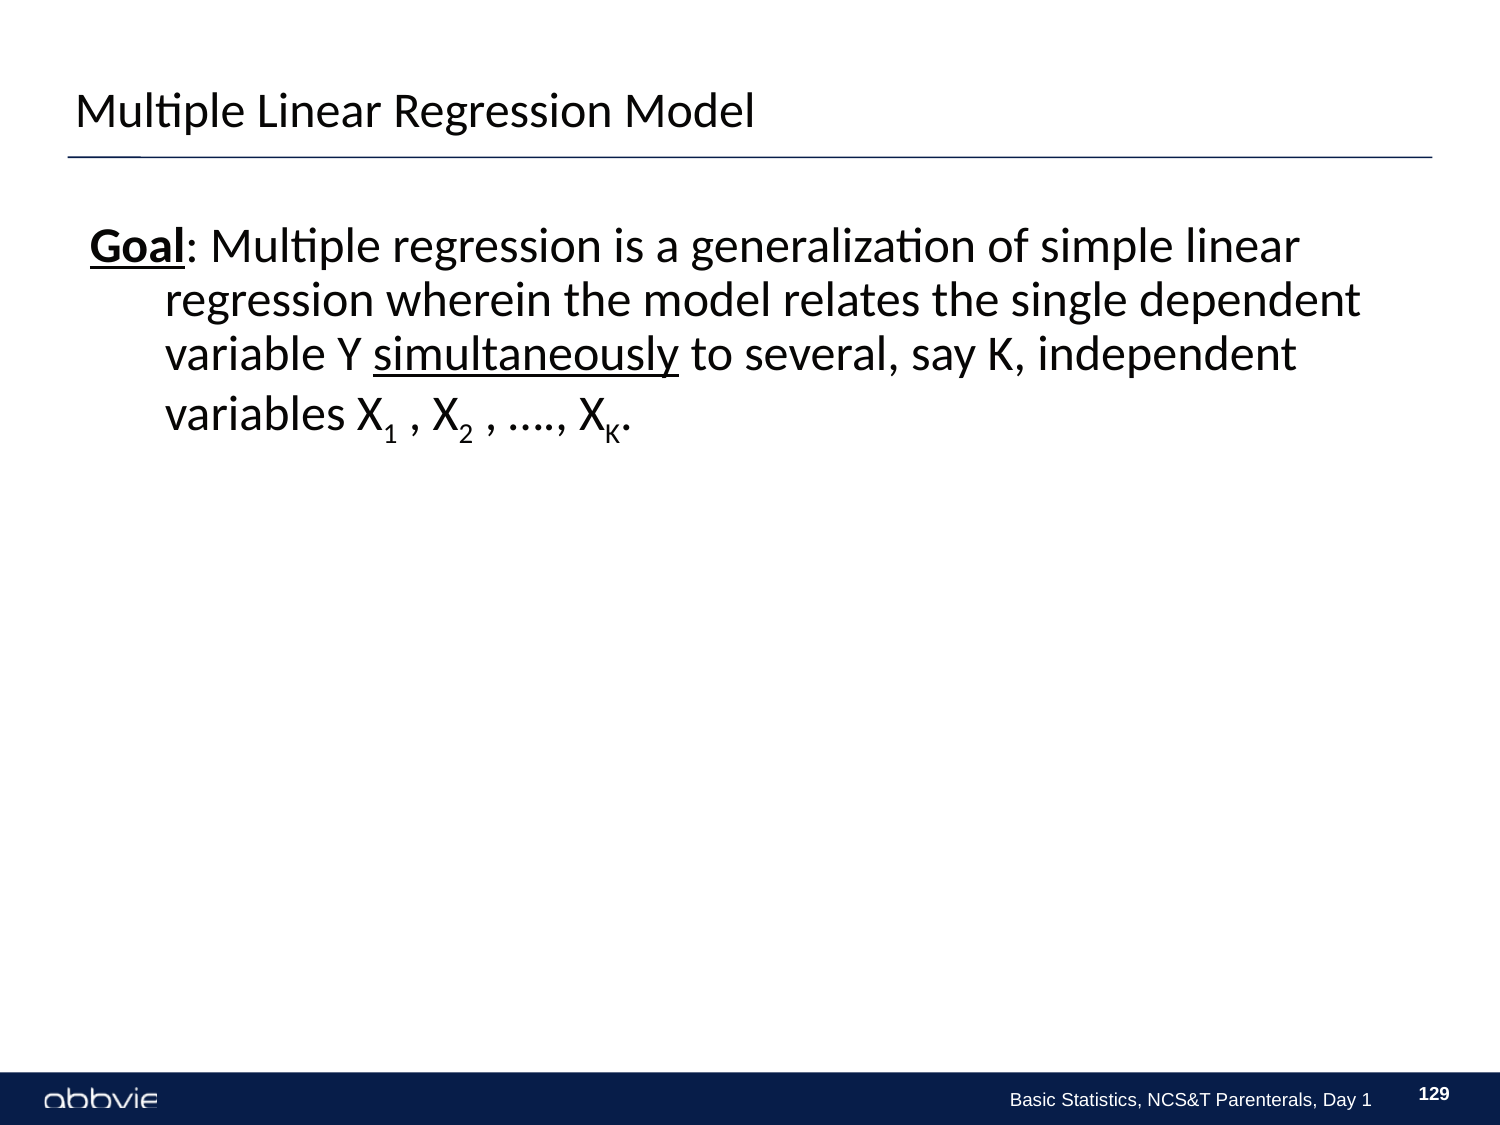

Multiple Linear Regression Model
Goal: Multiple regression is a generalization of simple linear regression wherein the model relates the single dependent variable Y simultaneously to several, say K, independent variables X1 , X2 , …., XK.
129
Basic Statistics, NCS&T Parenterals, Day 1